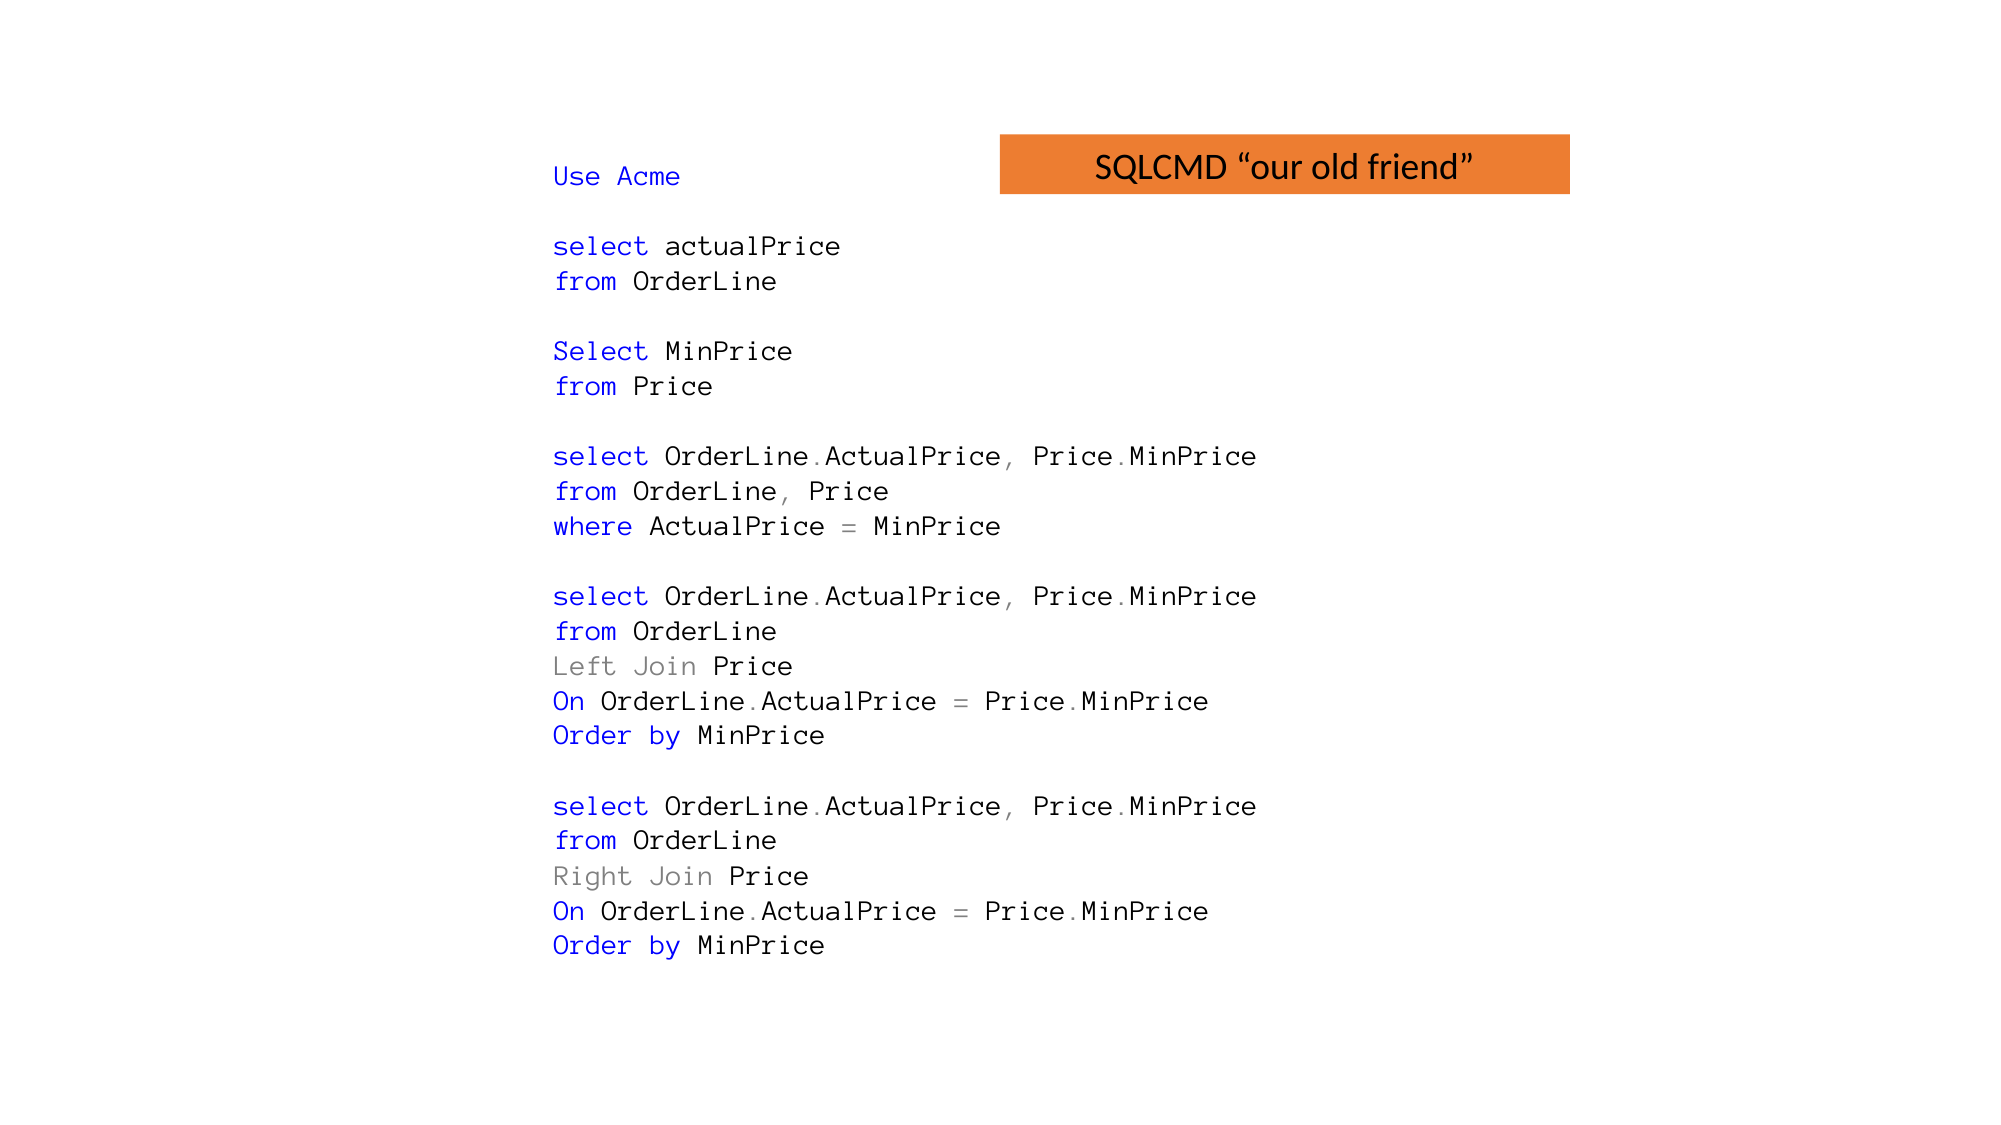

SQLCMD “our old friend”
Use Acme

select actualPrice
from OrderLine

Select MinPrice
from Price

select OrderLine.ActualPrice, Price.MinPrice
from OrderLine, Price
where ActualPrice = MinPrice

select OrderLine.ActualPrice, Price.MinPrice
from OrderLine
Left Join Price
On OrderLine.ActualPrice = Price.MinPrice
Order by MinPrice

select OrderLine.ActualPrice, Price.MinPrice
from OrderLine
Right Join Price
On OrderLine.ActualPrice = Price.MinPrice
Order by MinPrice